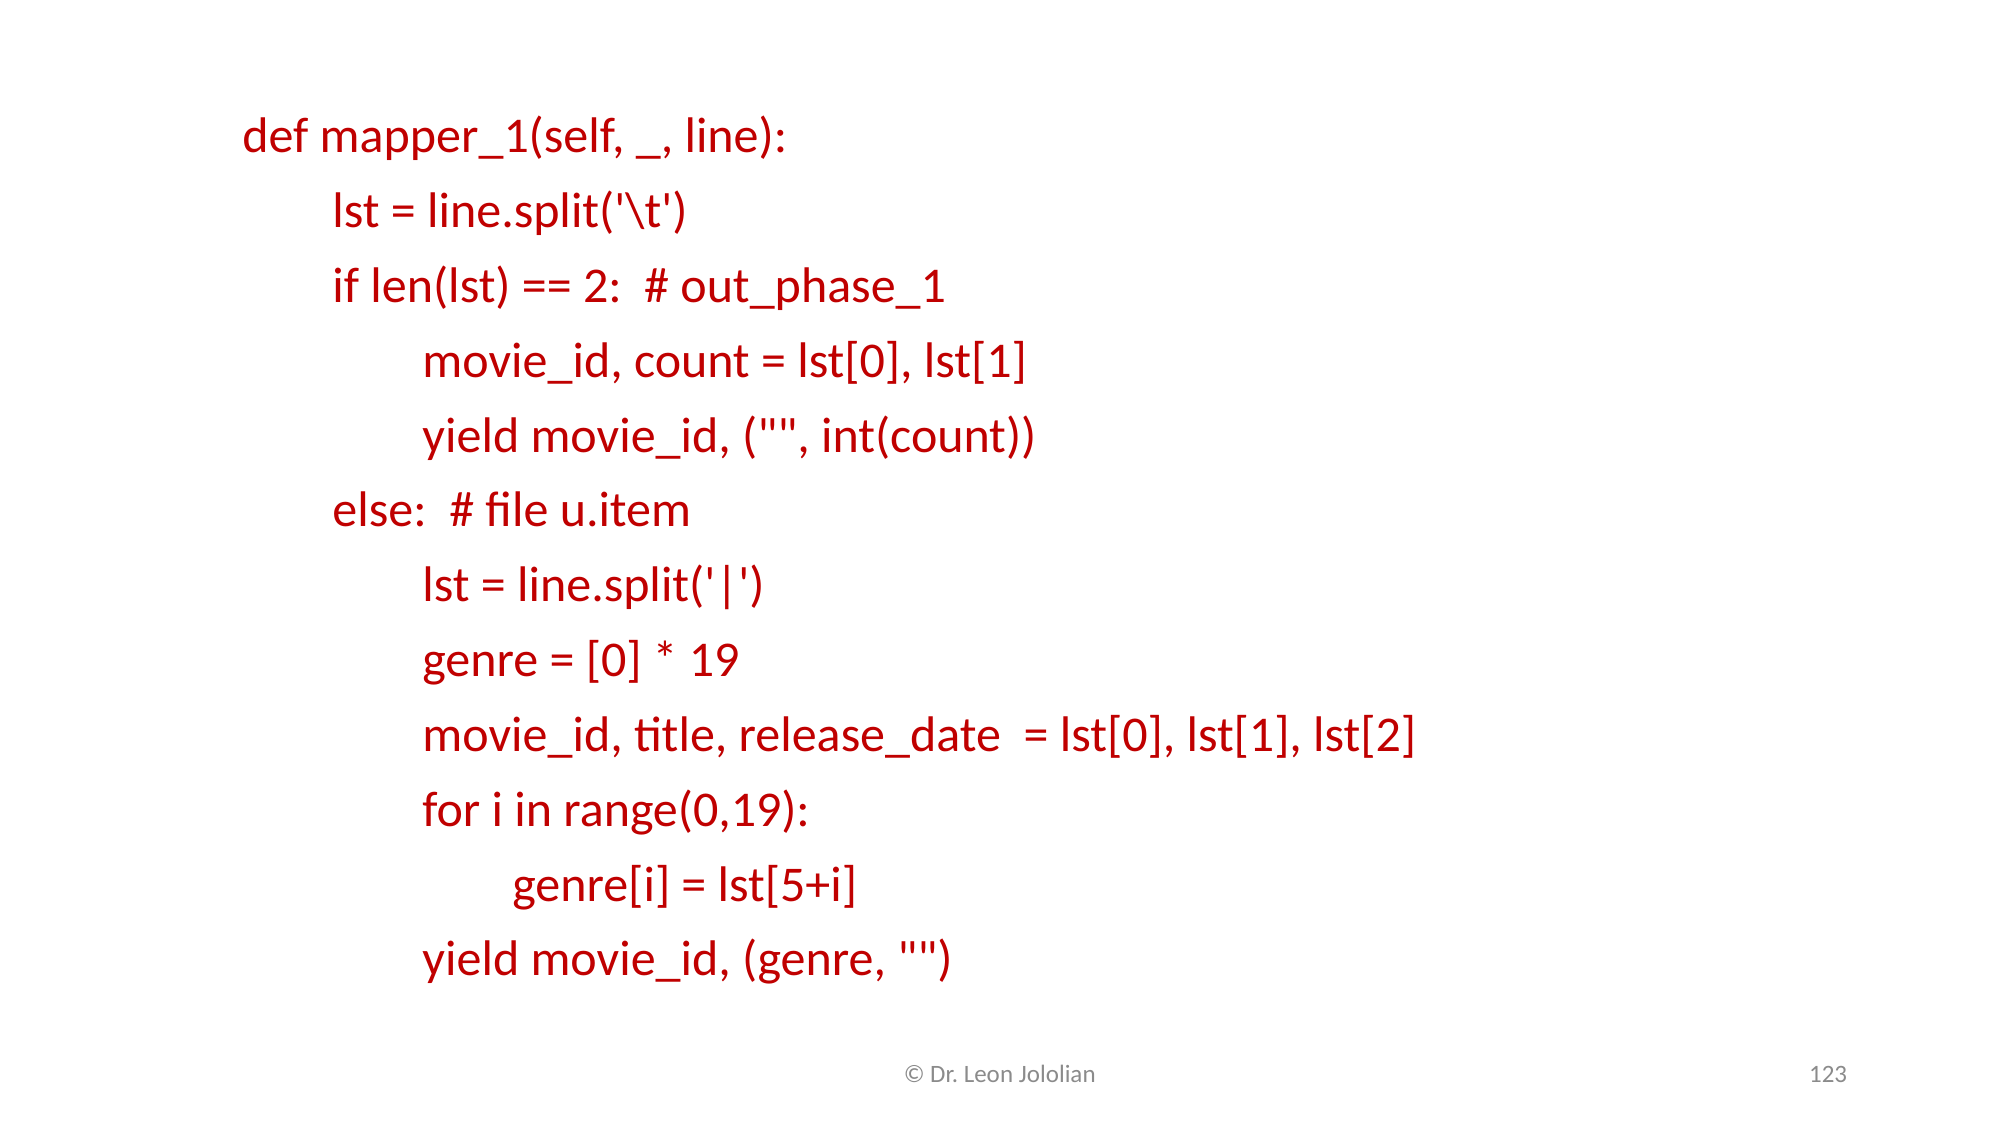

def mapper_1(self, _, line):
                lst = line.split('\t')
                if len(lst) == 2:  # out_phase_1
                        movie_id, count = lst[0], lst[1]
                        yield movie_id, ("", int(count))
                else:  # file u.item
                        lst = line.split('|')
                        genre = [0] * 19
                        movie_id, title, release_date  = lst[0], lst[1], lst[2]
                        for i in range(0,19):
                                genre[i] = lst[5+i]
                        yield movie_id, (genre, "")
© Dr. Leon Jololian
123